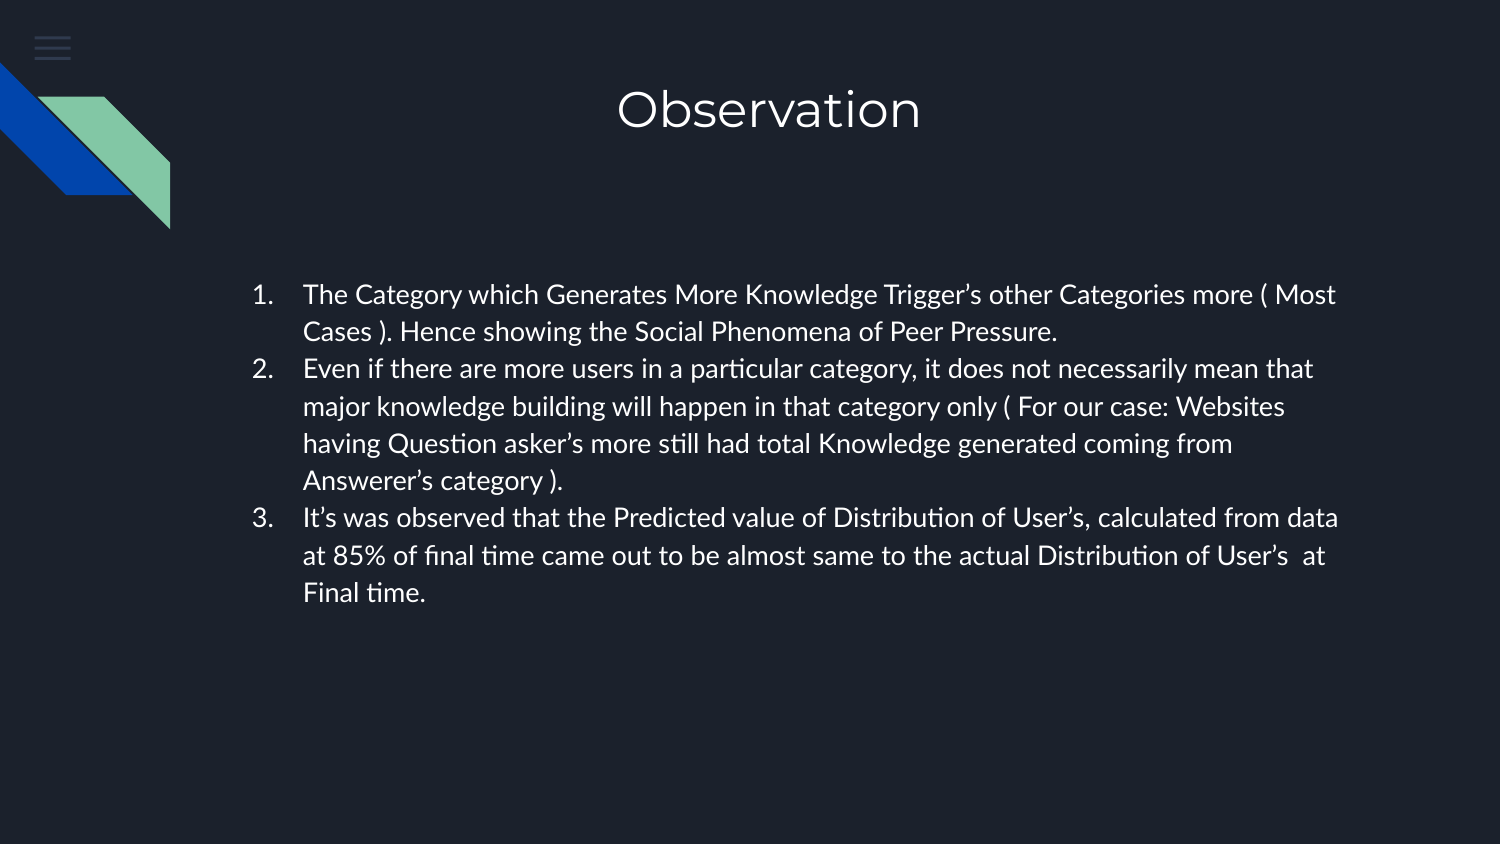

# Observation
The Category which Generates More Knowledge Trigger’s other Categories more ( Most Cases ). Hence showing the Social Phenomena of Peer Pressure.
Even if there are more users in a particular category, it does not necessarily mean that major knowledge building will happen in that category only ( For our case: Websites having Question asker’s more still had total Knowledge generated coming from Answerer’s category ).
It’s was observed that the Predicted value of Distribution of User’s, calculated from data at 85% of final time came out to be almost same to the actual Distribution of User’s  at Final time.